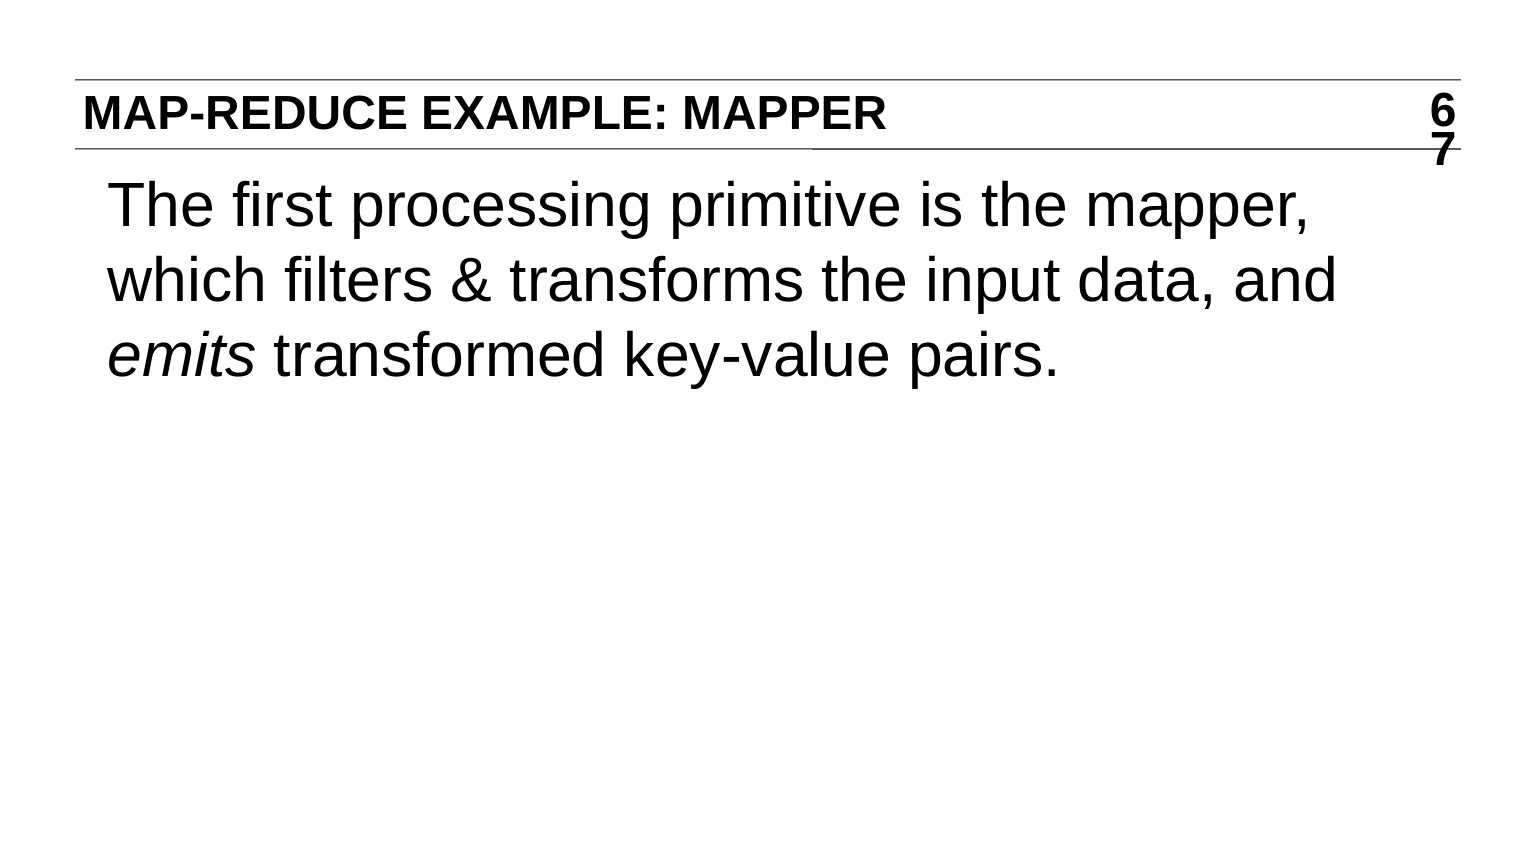

Map-reduce example: mapper
67
The first processing primitive is the mapper, which filters & transforms the input data, and emits transformed key-value pairs.